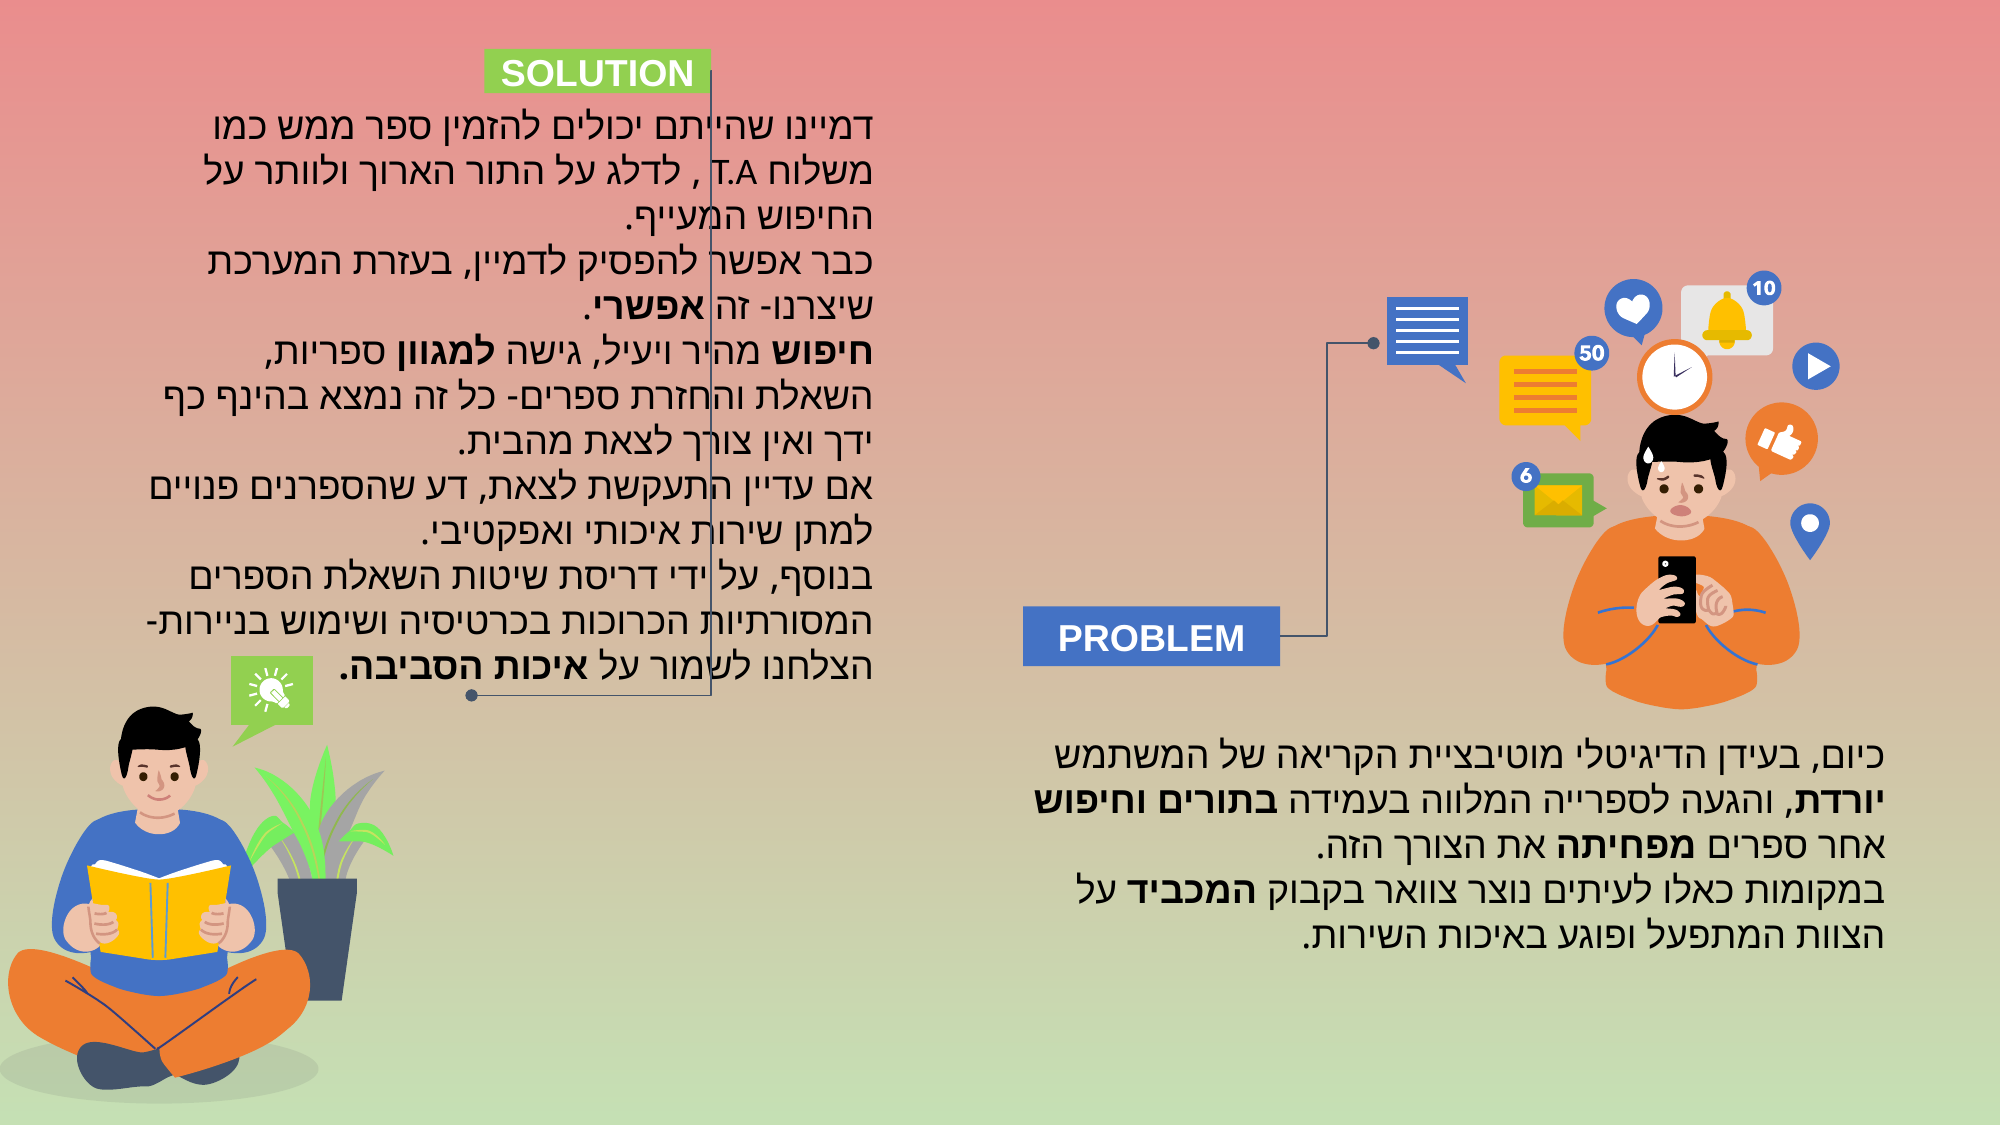

SOLUTION
דמיינו שהייתם יכולים להזמין ספר ממש כמו משלוח T.A , לדלג על התור הארוך ולוותר על החיפוש המעייף.
כבר אפשר להפסיק לדמיין, בעזרת המערכת שיצרנו- זה אפשרי.
חיפוש מהיר ויעיל, גישה למגוון ספריות, השאלת והחזרת ספרים- כל זה נמצא בהינף כף ידך ואין צורך לצאת מהבית.
אם עדיין התעקשת לצאת, דע שהספרנים פנויים למתן שירות איכותי ואפקטיבי.
בנוסף, על ידי דריסת שיטות השאלת הספרים המסורתיות הכרוכות בכרטיסיה ושימוש בניירות- הצלחנו לשמור על איכות הסביבה.

PROBLEM
כיום, בעידן הדיגיטלי מוטיבציית הקריאה של המשתמש יורדת, והגעה לספרייה המלווה בעמידה בתורים וחיפוש אחר ספרים מפחיתה את הצורך הזה.
במקומות כאלו לעיתים נוצר צוואר בקבוק המכביד על הצוות המתפעל ופוגע באיכות השירות.